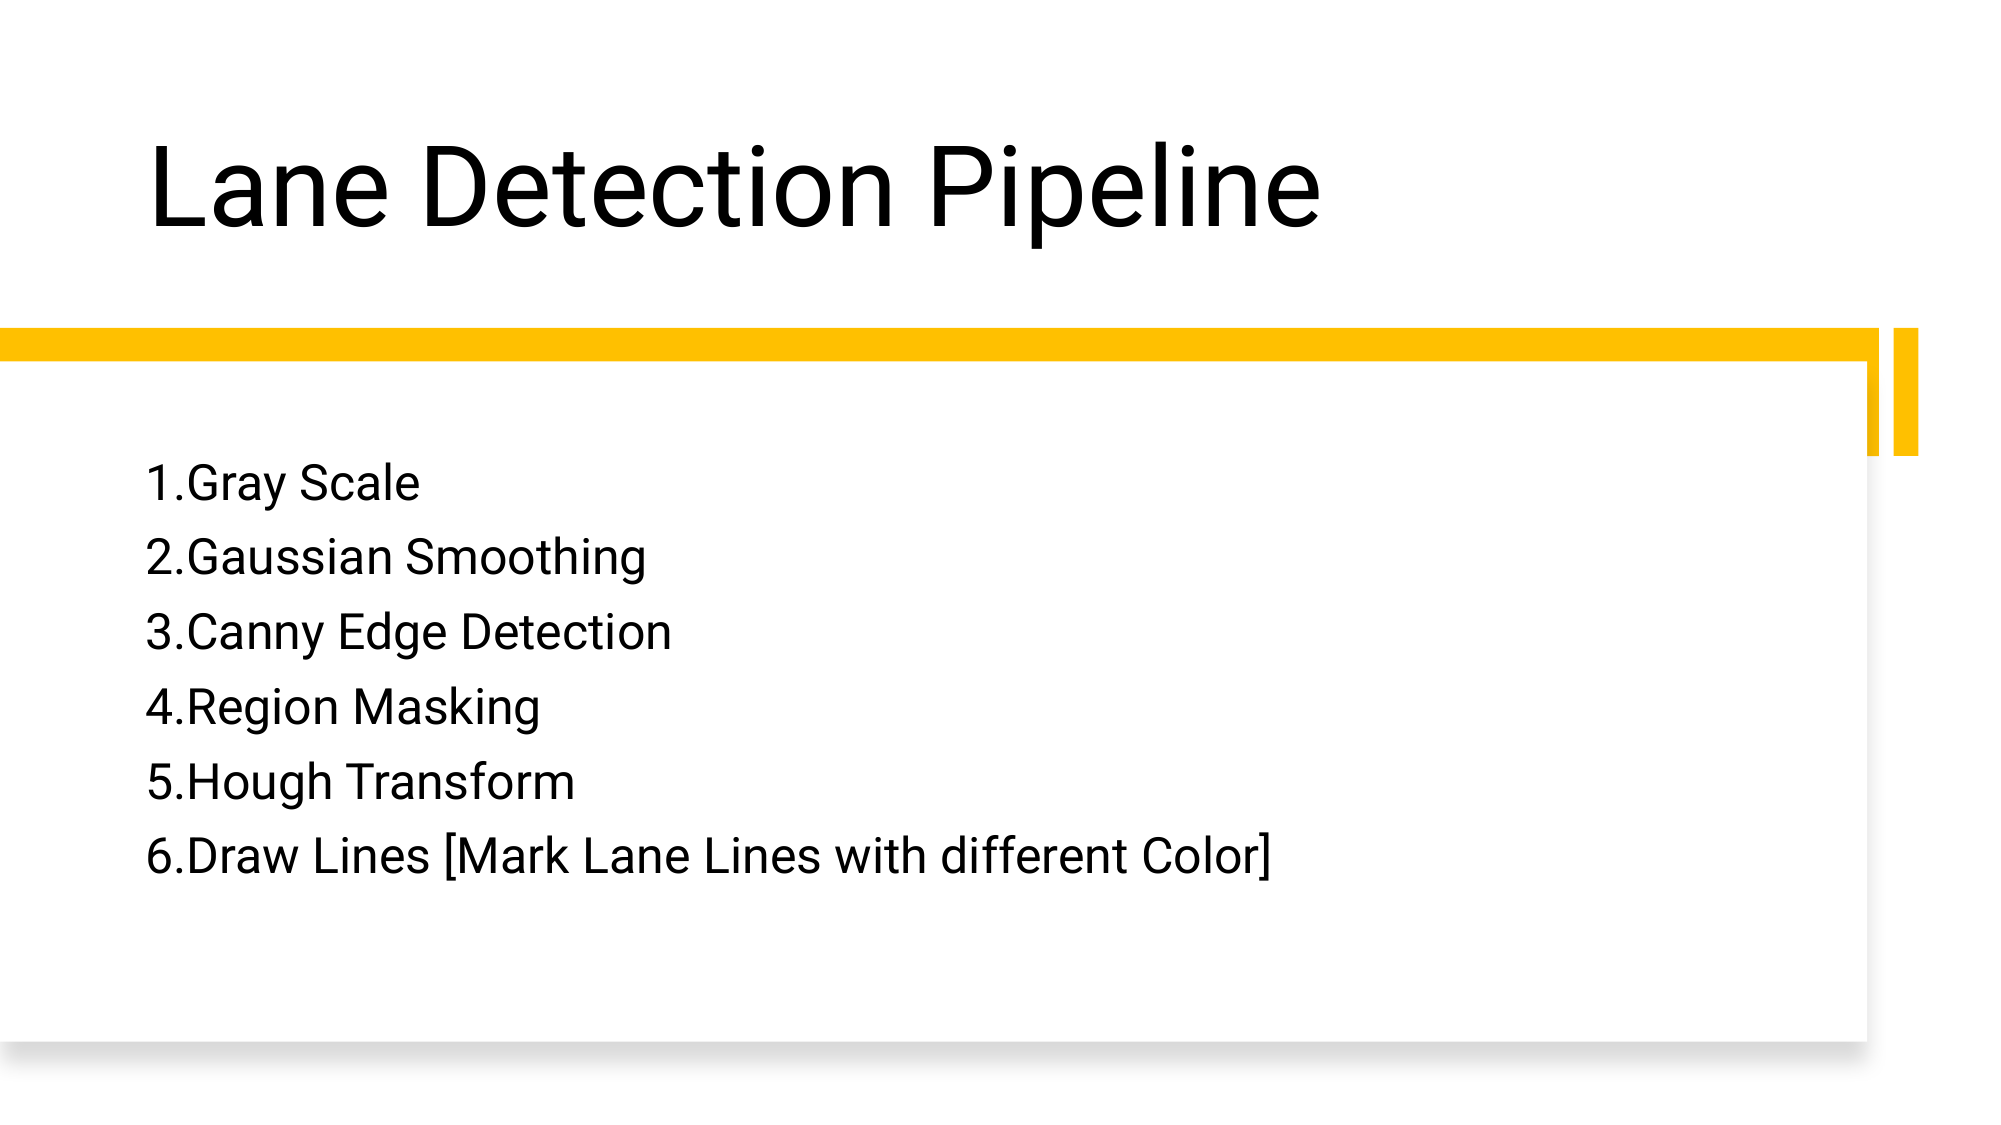

# Lane Detection Pipeline

Gray Scale
Gaussian Smoothing
Canny Edge Detection
Region Masking
Hough Transform
Draw Lines [Mark Lane Lines with different Color]